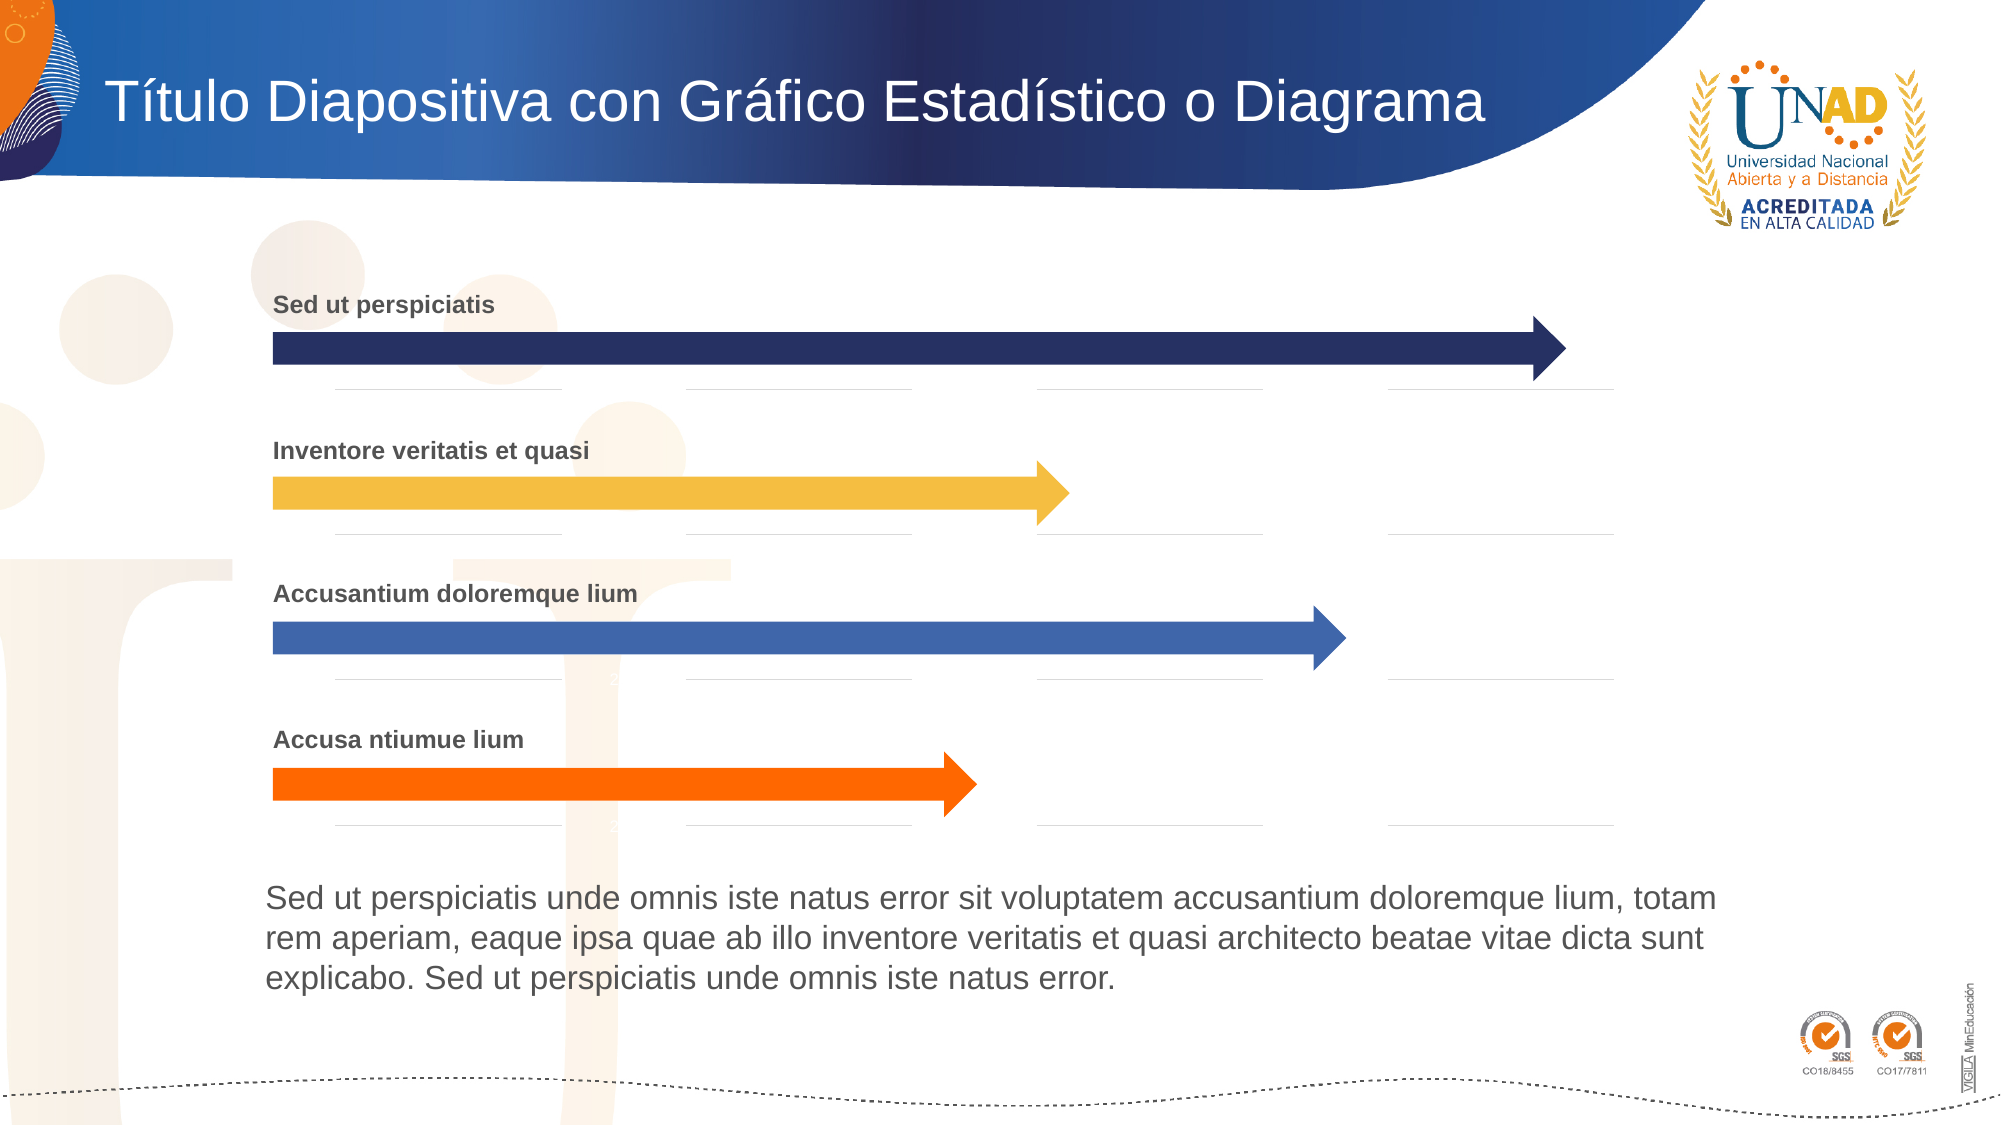

# Título Diapositiva con Gráfico Estadístico o Diagrama
Sed ut perspiciatis

0%
25%
50%
75%
100%

Inventore veritatis et quasi

0%
25%
50%
75%
100%

Accusantium doloremque lium

0%
25%
50%
75%
100%

Accusa ntiumue lium

0%
25%
50%
75%
100%

Sed ut perspiciatis unde omnis iste natus error sit voluptatem accusantium doloremque lium, totam rem aperiam, eaque ipsa quae ab illo inventore veritatis et quasi architecto beatae vitae dicta sunt explicabo. Sed ut perspiciatis unde omnis iste natus error.